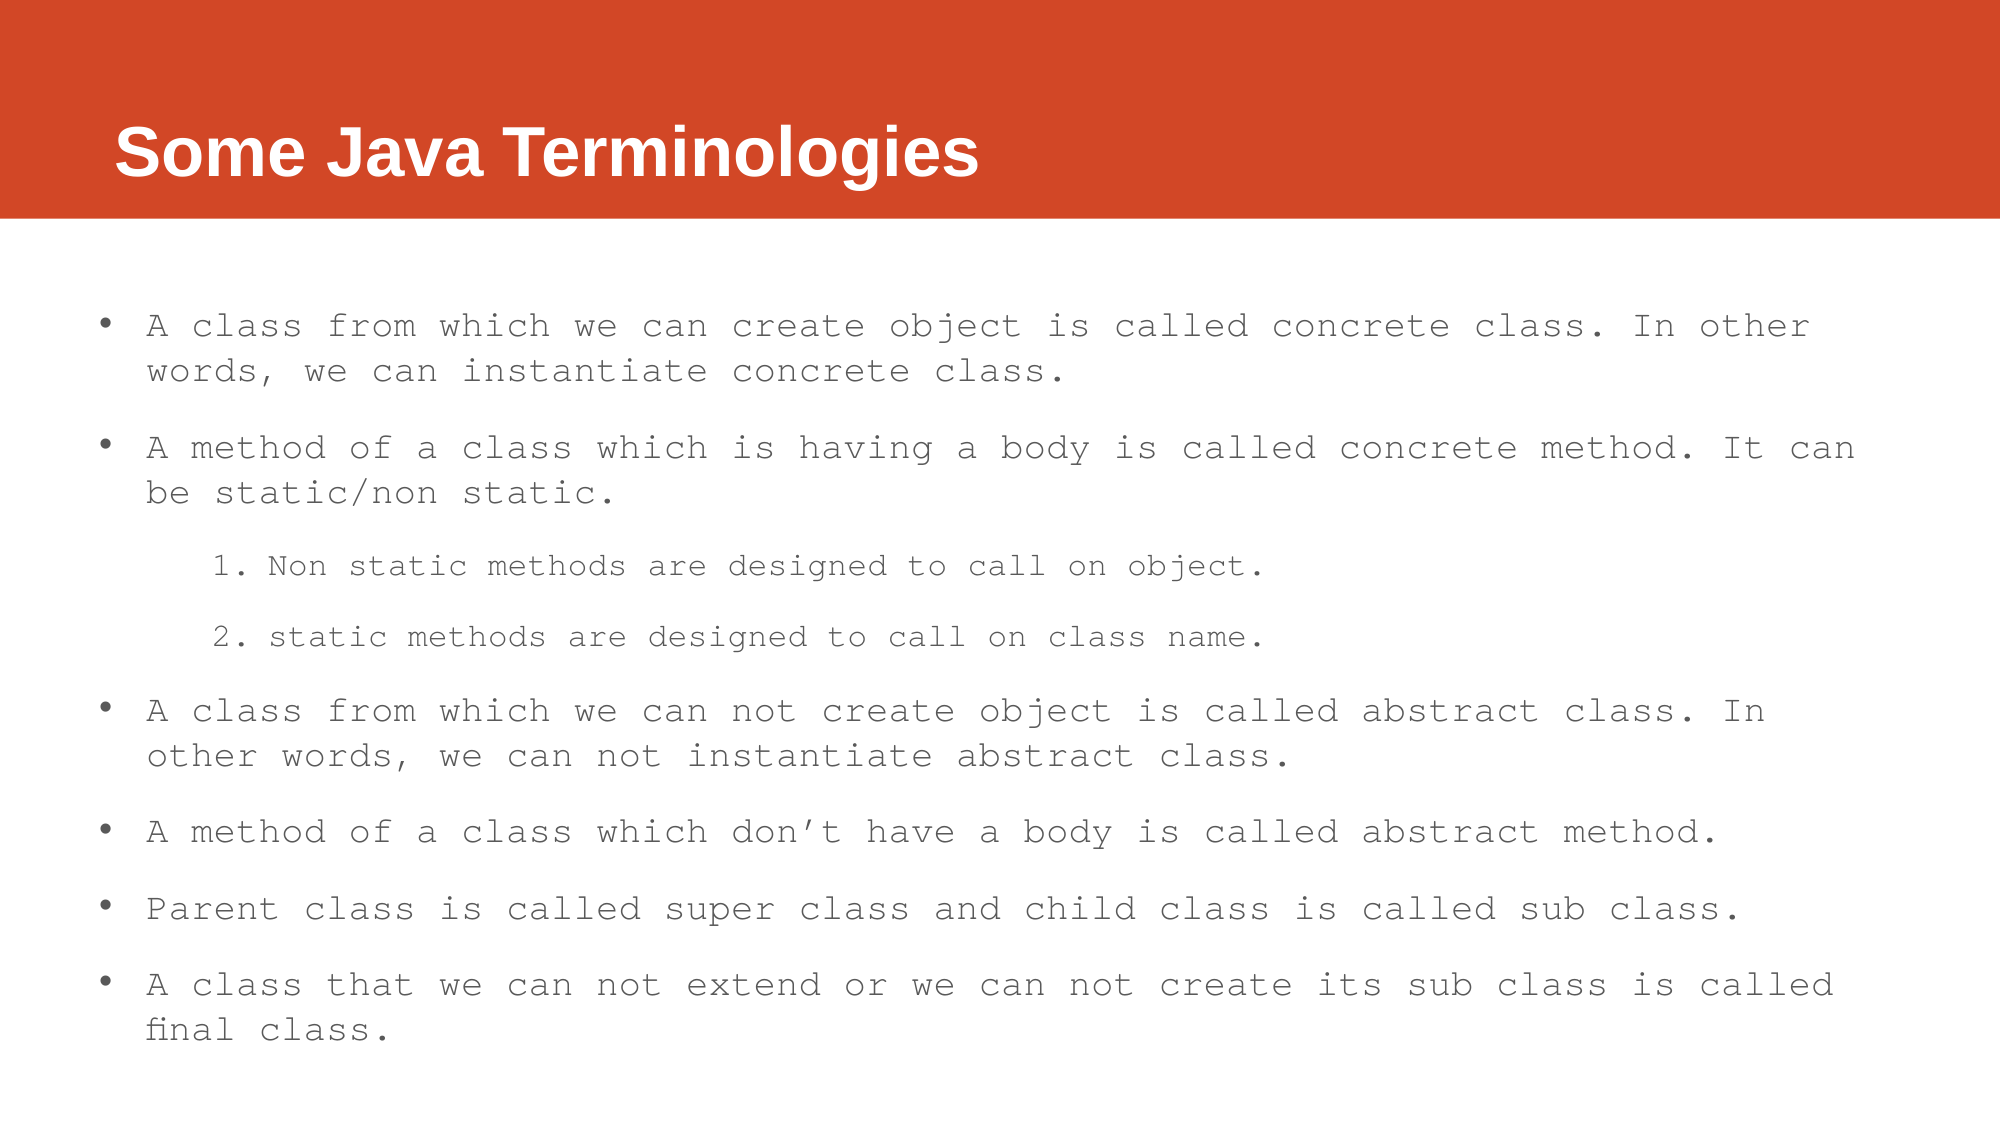

# Some Java Terminologies
A class from which we can create object is called concrete class. In other words, we can instantiate concrete class.
A method of a class which is having a body is called concrete method. It can be static/non static.
Non static methods are designed to call on object.
static methods are designed to call on class name.
A class from which we can not create object is called abstract class. In other words, we can not instantiate abstract class.
A method of a class which don’t have a body is called abstract method.
Parent class is called super class and child class is called sub class.
A class that we can not extend or we can not create its sub class is called final class.